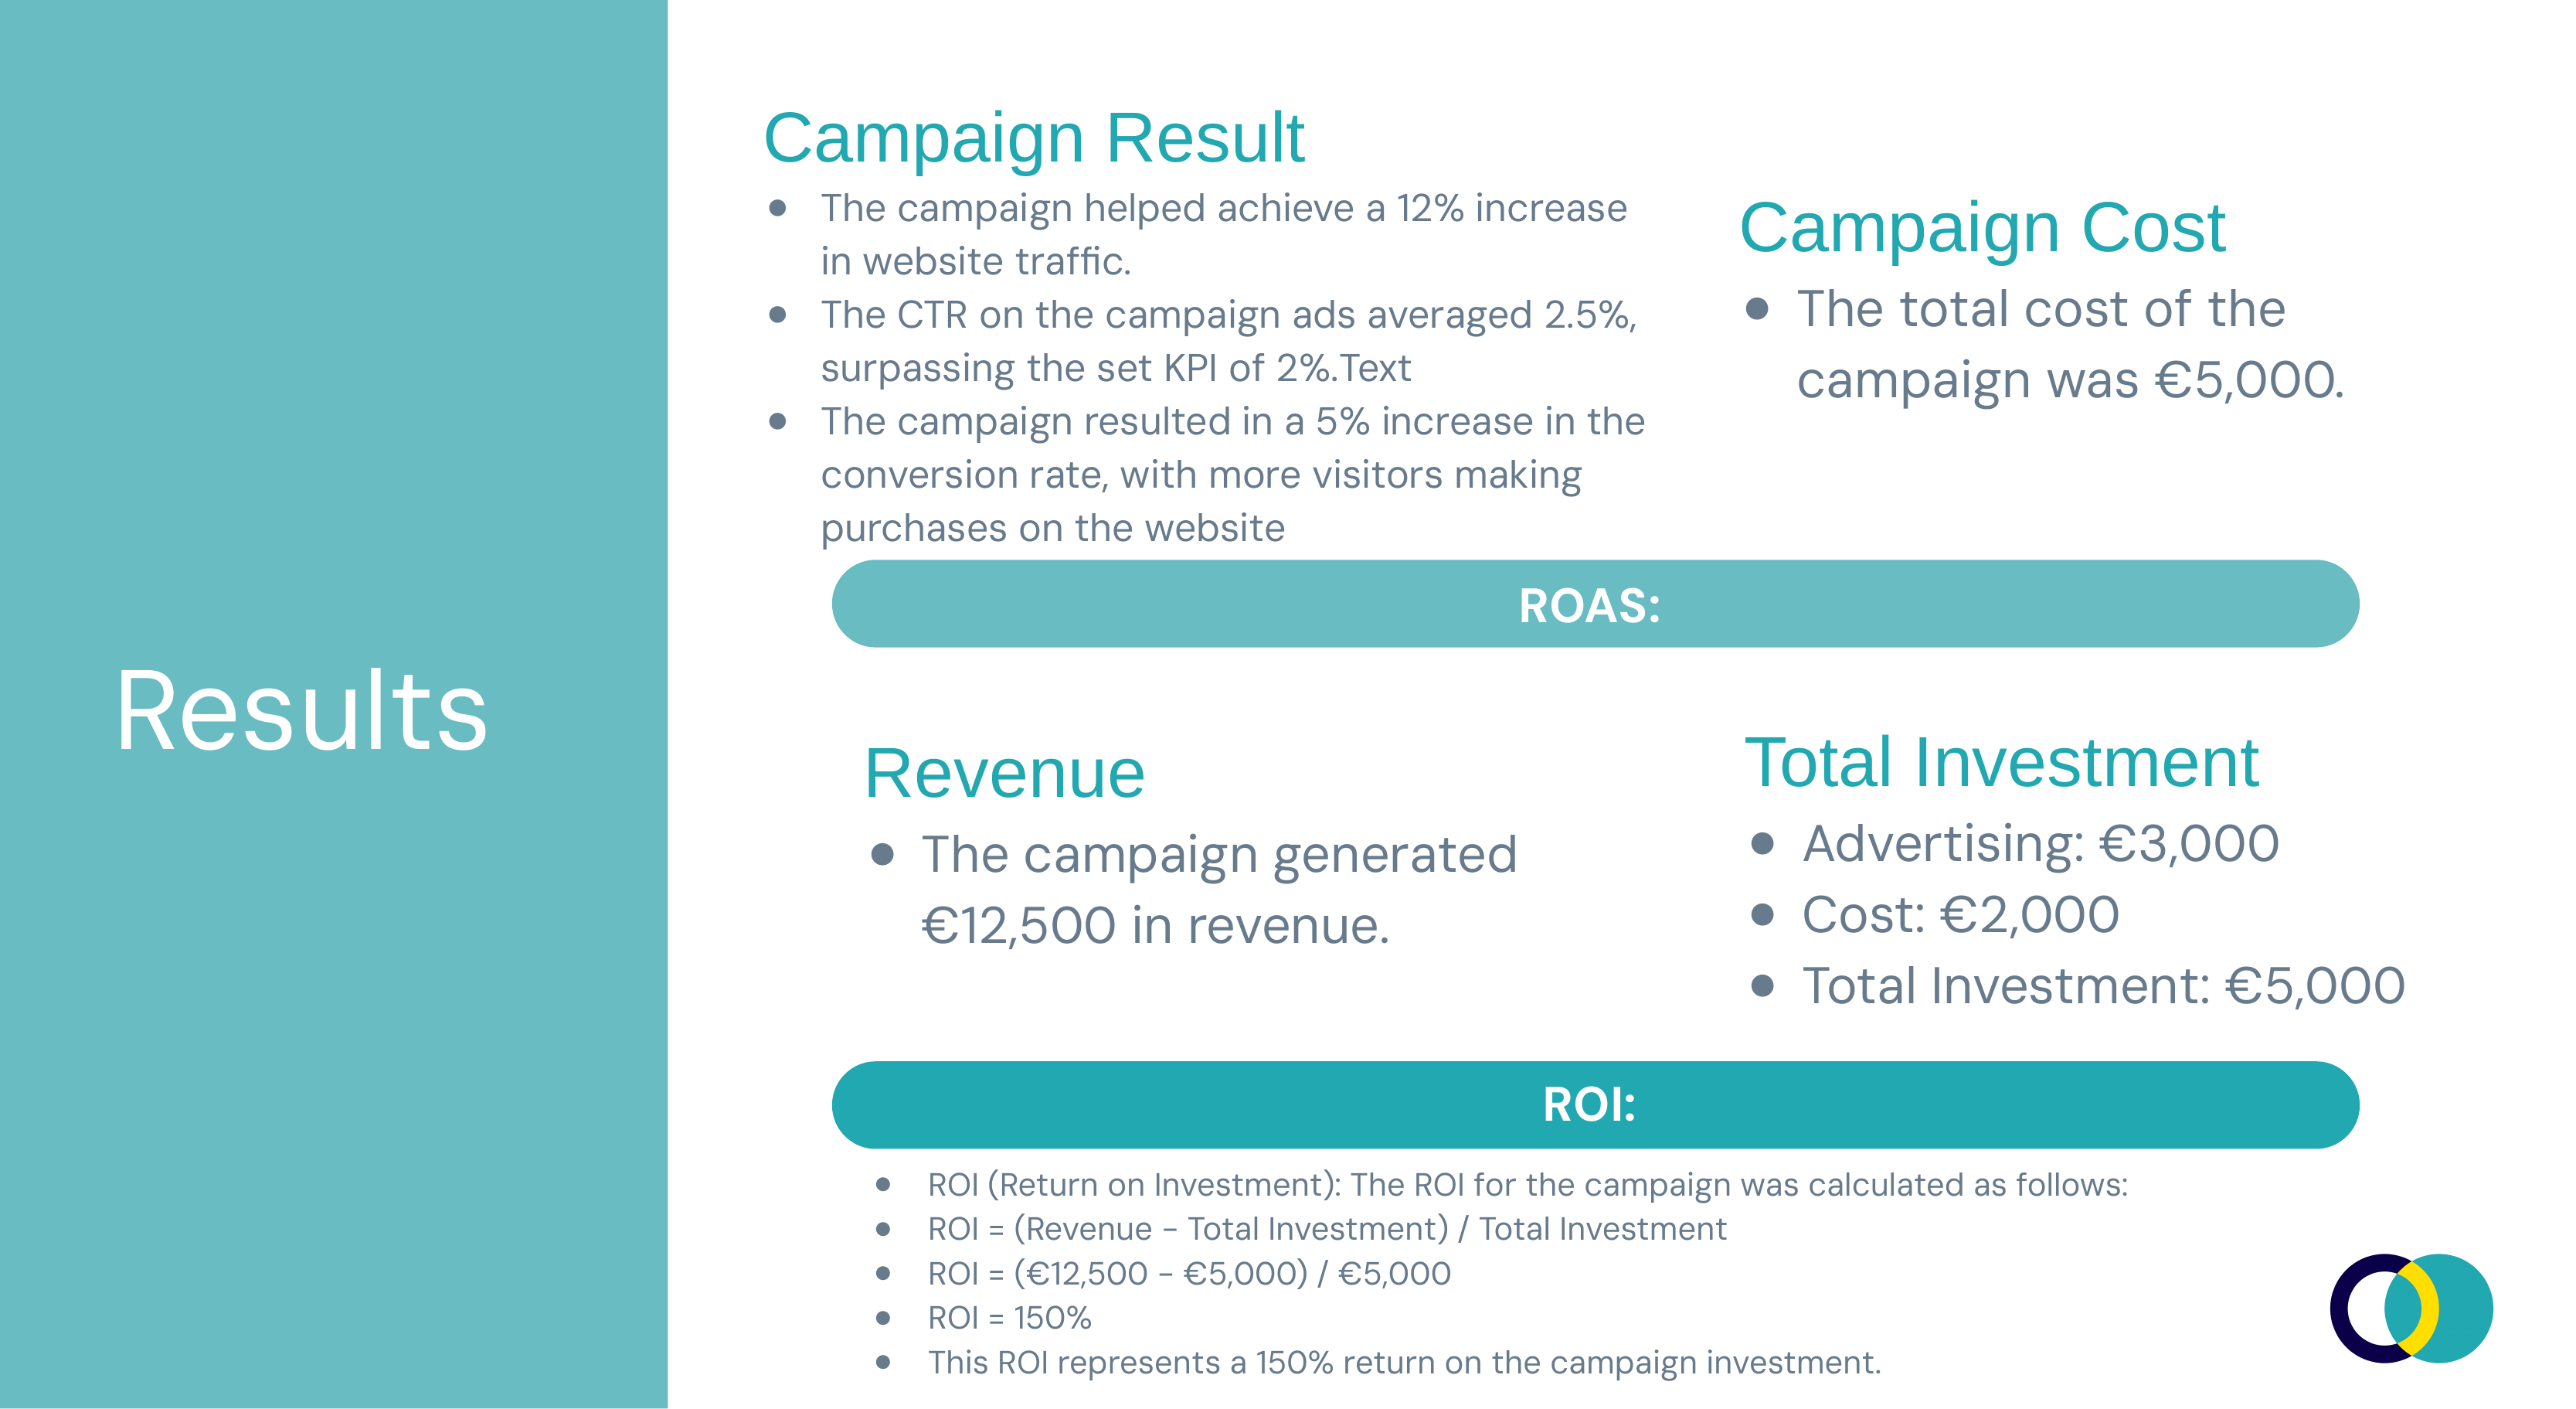

Campaign Result
The campaign helped achieve a 12% increase in website traffic.
The CTR on the campaign ads averaged 2.5%, surpassing the set KPI of 2%.Text
The campaign resulted in a 5% increase in the conversion rate, with more visitors making purchases on the website
Campaign Cost
The total cost of the campaign was €5,000.
# Results

ROAS:
Total Investment
Advertising: €3,000
Cost: €2,000
Total Investment: €5,000
Revenue
The campaign generated €12,500 in revenue.

ROI:

ROI (Return on Investment): The ROI for the campaign was calculated as follows:
ROI = (Revenue - Total Investment) / Total Investment
ROI = (€12,500 - €5,000) / €5,000
ROI = 150%
This ROI represents a 150% return on the campaign investment.